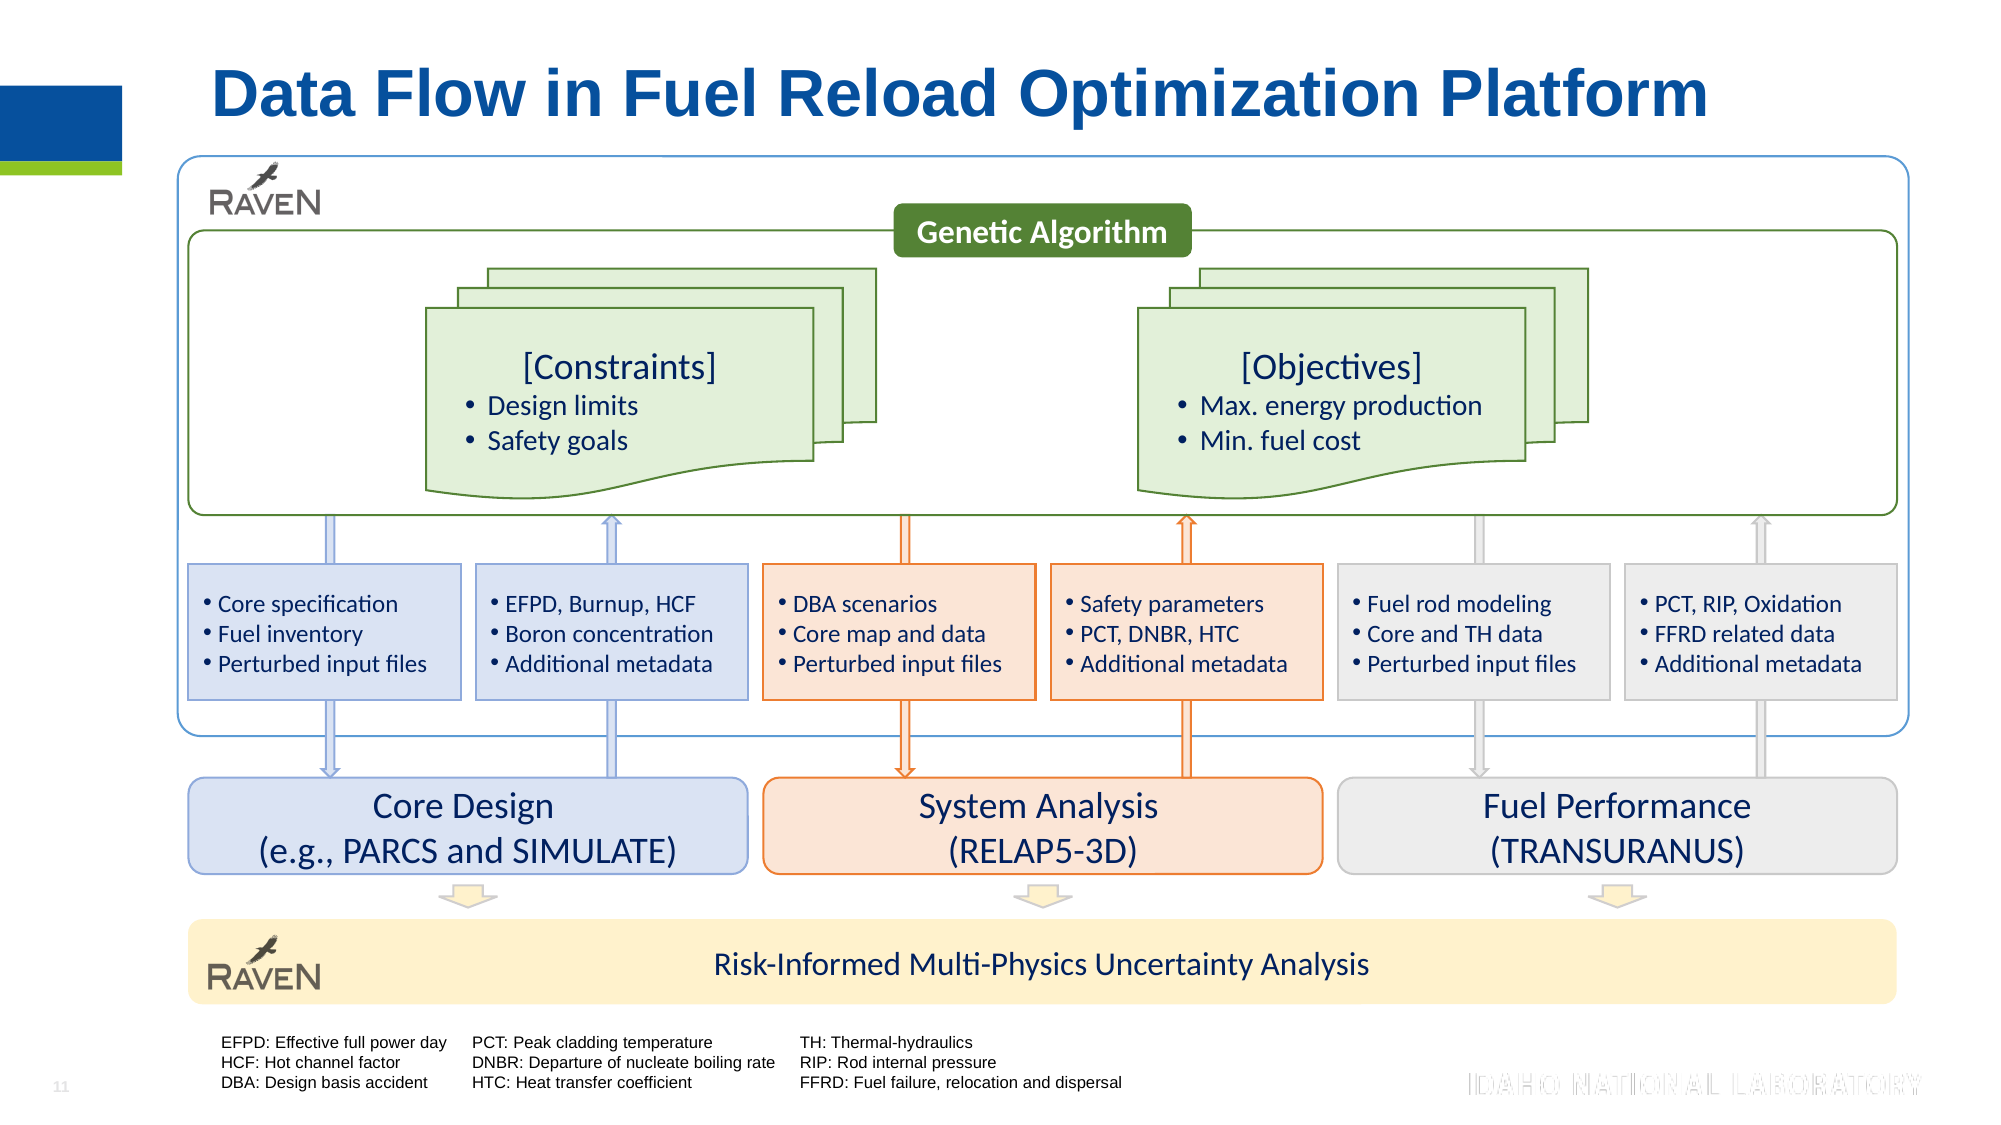

# Data Flow in Fuel Reload Optimization Platform

Genetic Algorithm

[Constraints]
Design limits
Safety goals
[Objectives]
Max. energy production
Min. fuel cost

Core specification
Fuel inventory
Perturbed input files
EFPD, Burnup, HCF
Boron concentration
Additional metadata
DBA scenarios
Core map and data
Perturbed input files
Safety parameters
PCT, DNBR, HTC
Additional metadata
Fuel rod modeling
Core and TH data
Perturbed input files
PCT, RIP, Oxidation
FFRD related data
Additional metadata
Core Design
(e.g., PARCS and SIMULATE)
System Analysis
(RELAP5-3D)
Fuel Performance (TRANSURANUS)

Risk-Informed Multi-Physics Uncertainty Analysis

EFPD: Effective full power day
HCF: Hot channel factor
DBA: Design basis accident
PCT: Peak cladding temperature
DNBR: Departure of nucleate boiling rate
HTC: Heat transfer coefficient
TH: Thermal-hydraulics
RIP: Rod internal pressure
FFRD: Fuel failure, relocation and dispersal
11